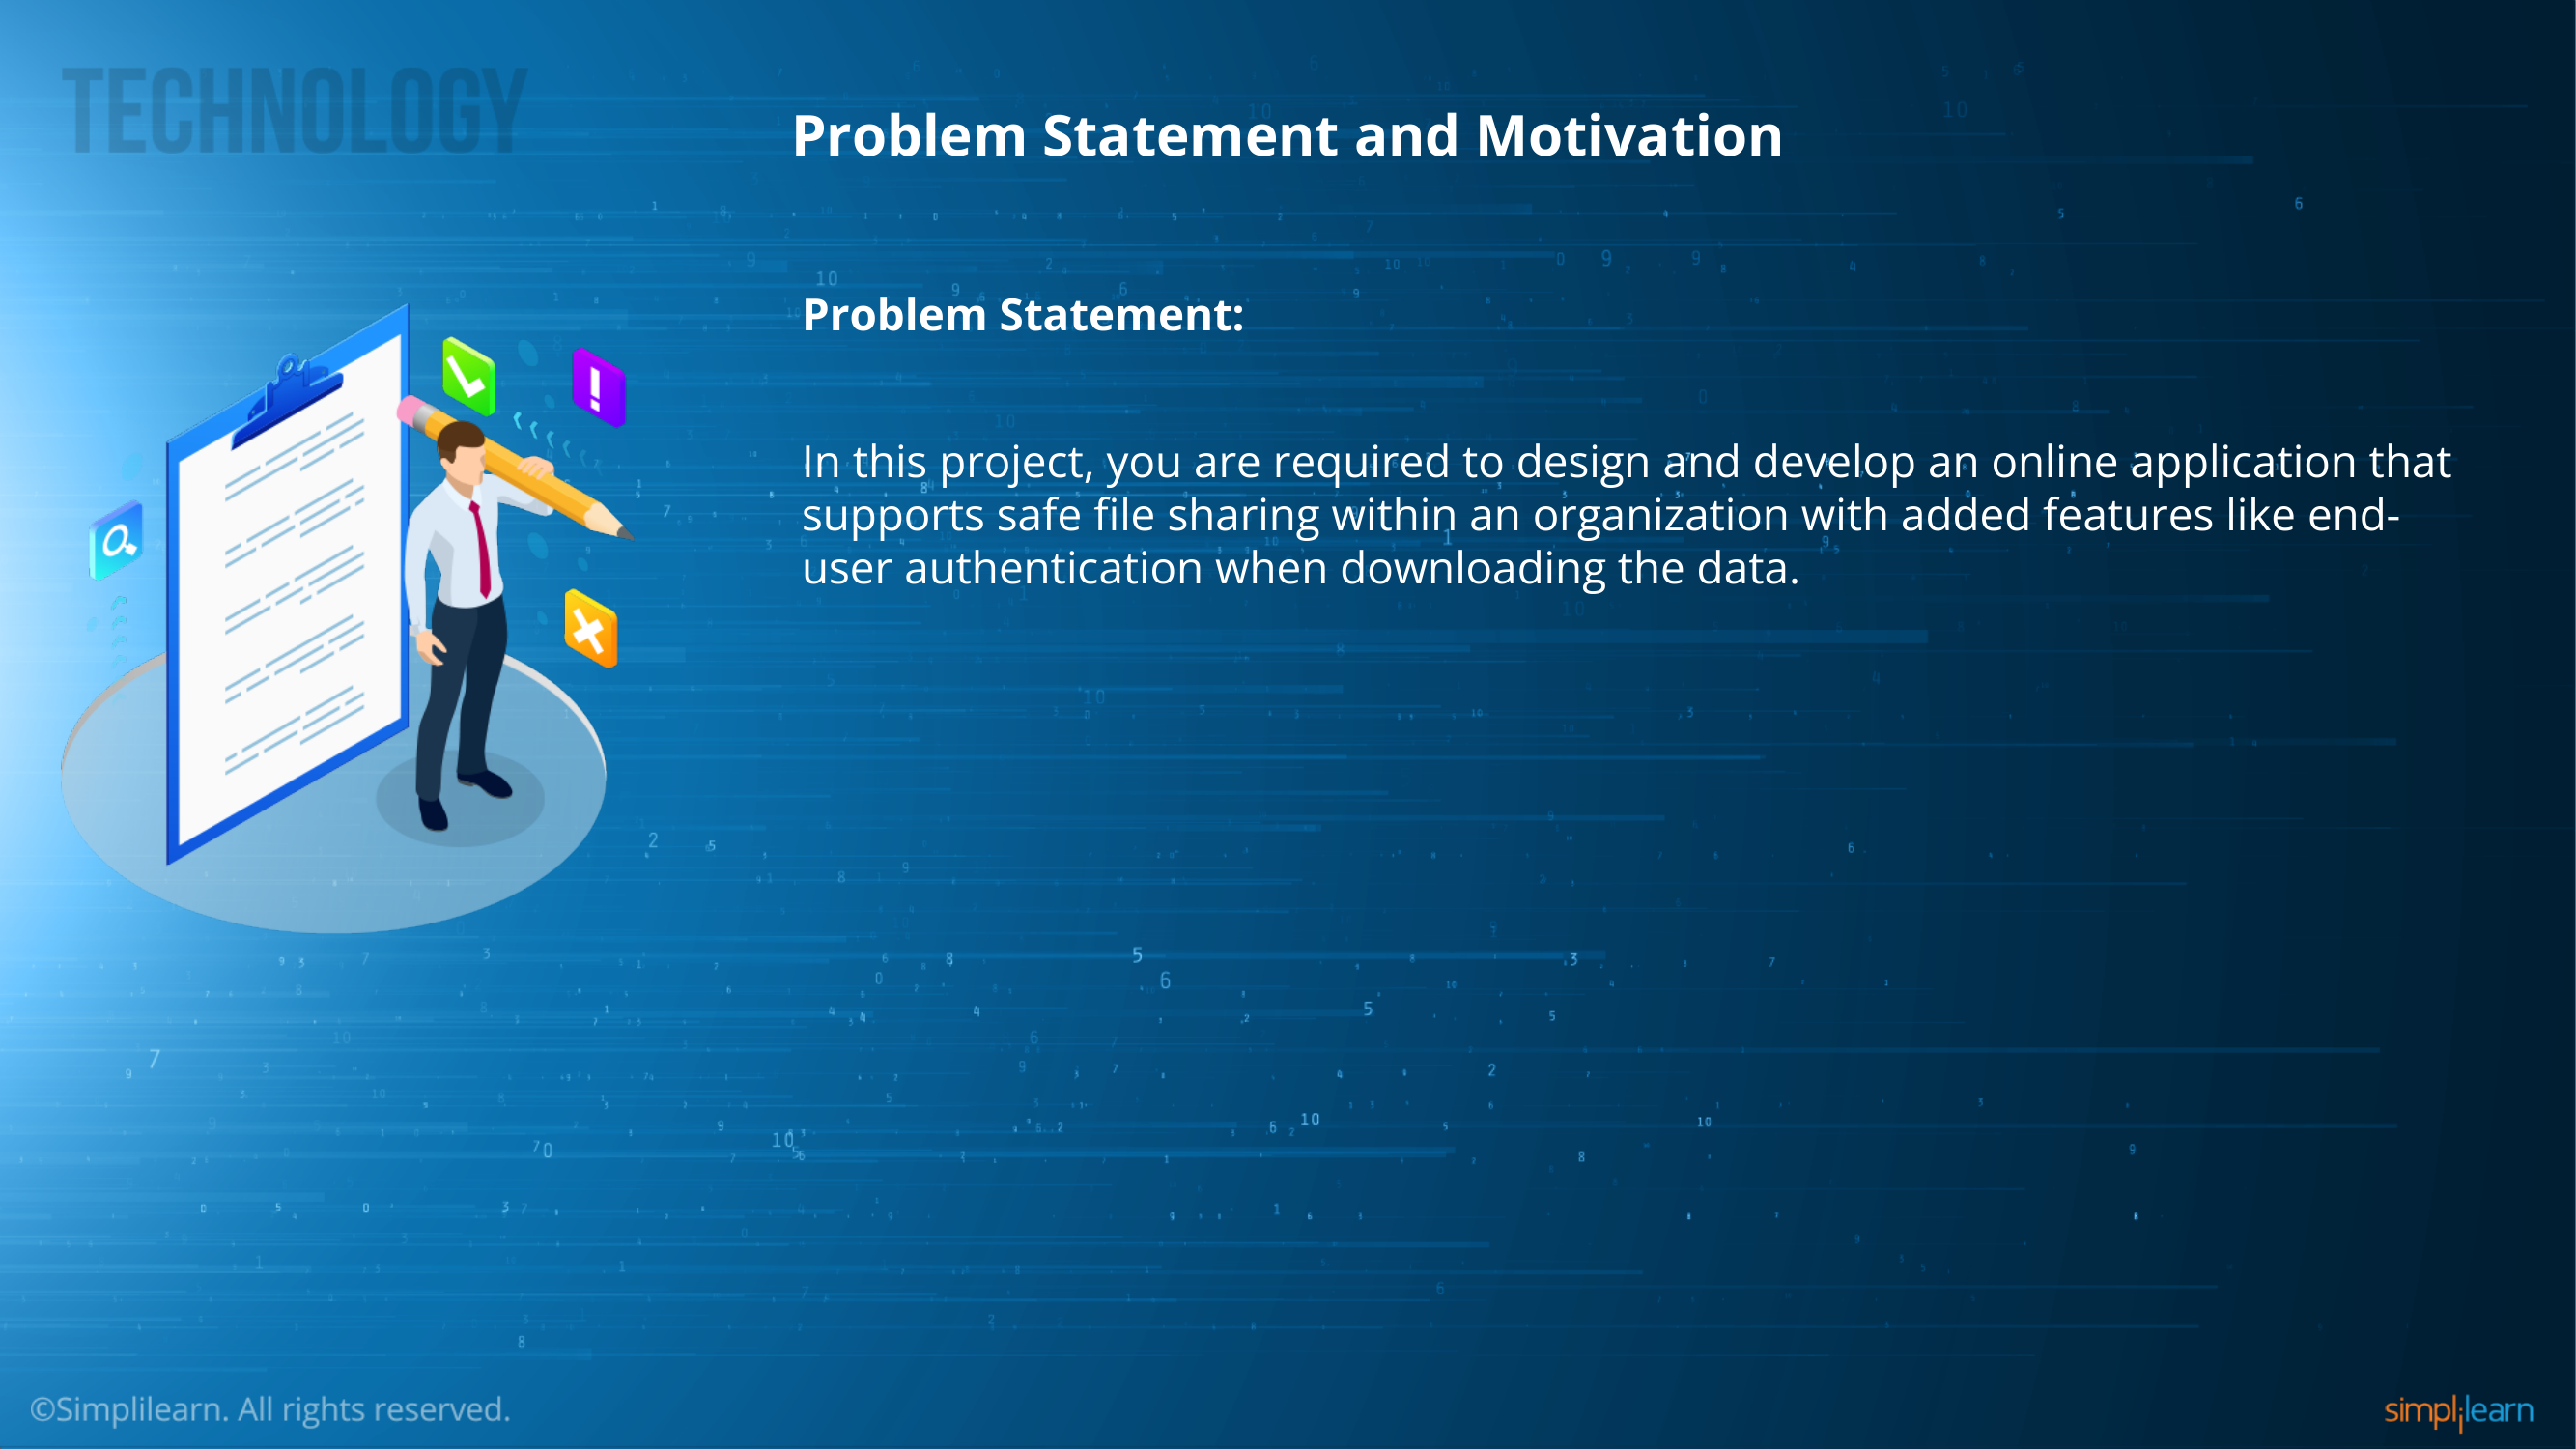

# Problem Statement and Motivation
Problem Statement:

In this project, you are required to design and develop an online application that supports safe file sharing within an organization with added features like end-user authentication when downloading the data.